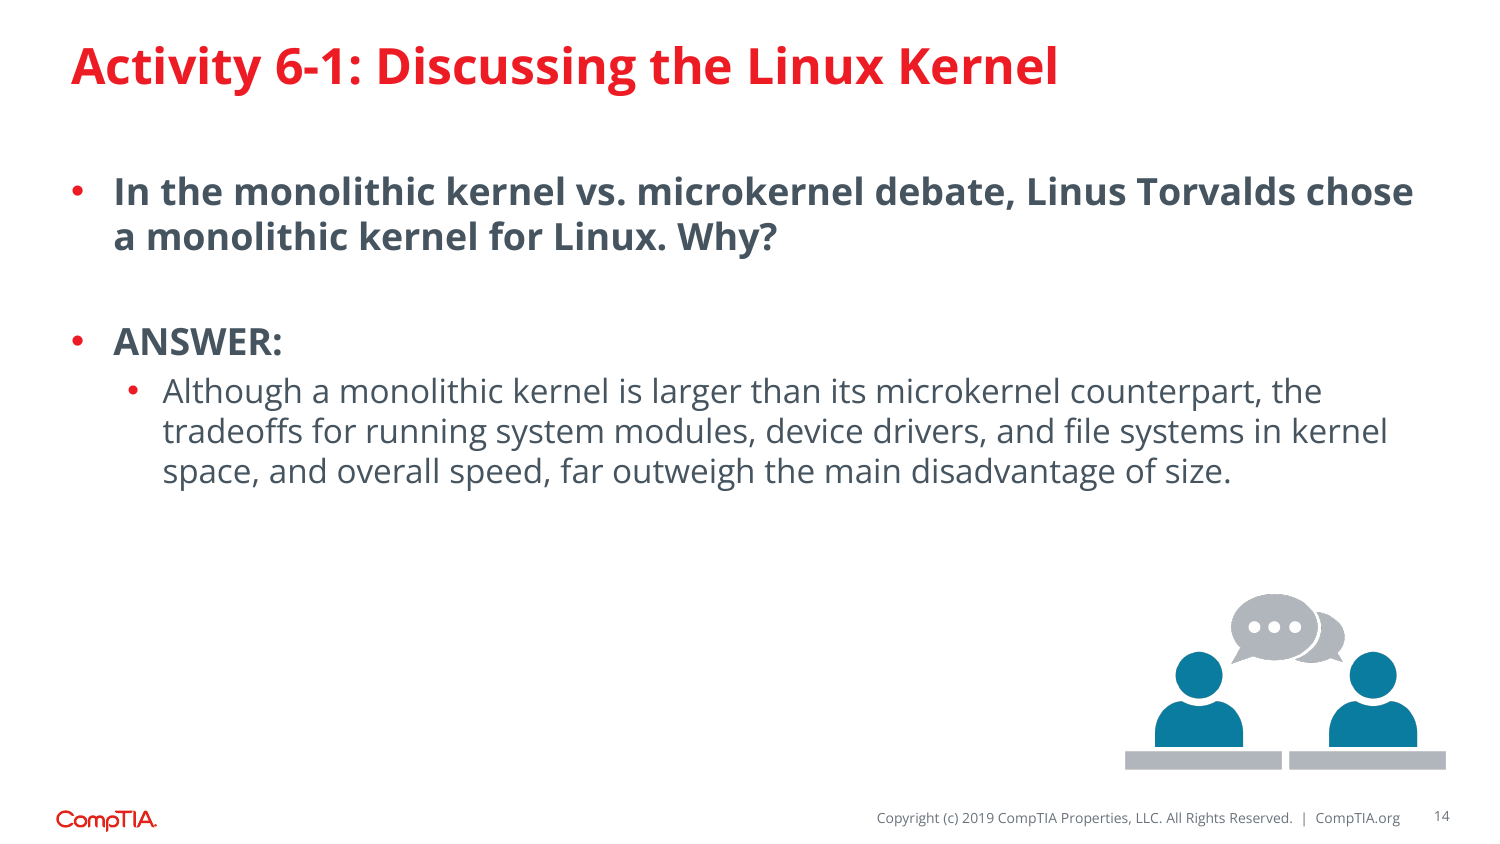

# Activity 6-1: Discussing the Linux Kernel
In the monolithic kernel vs. microkernel debate, Linus Torvalds chose a monolithic kernel for Linux. Why?

ANSWER:
Although a monolithic kernel is larger than its microkernel counterpart, the tradeoffs for running system modules, device drivers, and file systems in kernel space, and overall speed, far outweigh the main disadvantage of size.

14